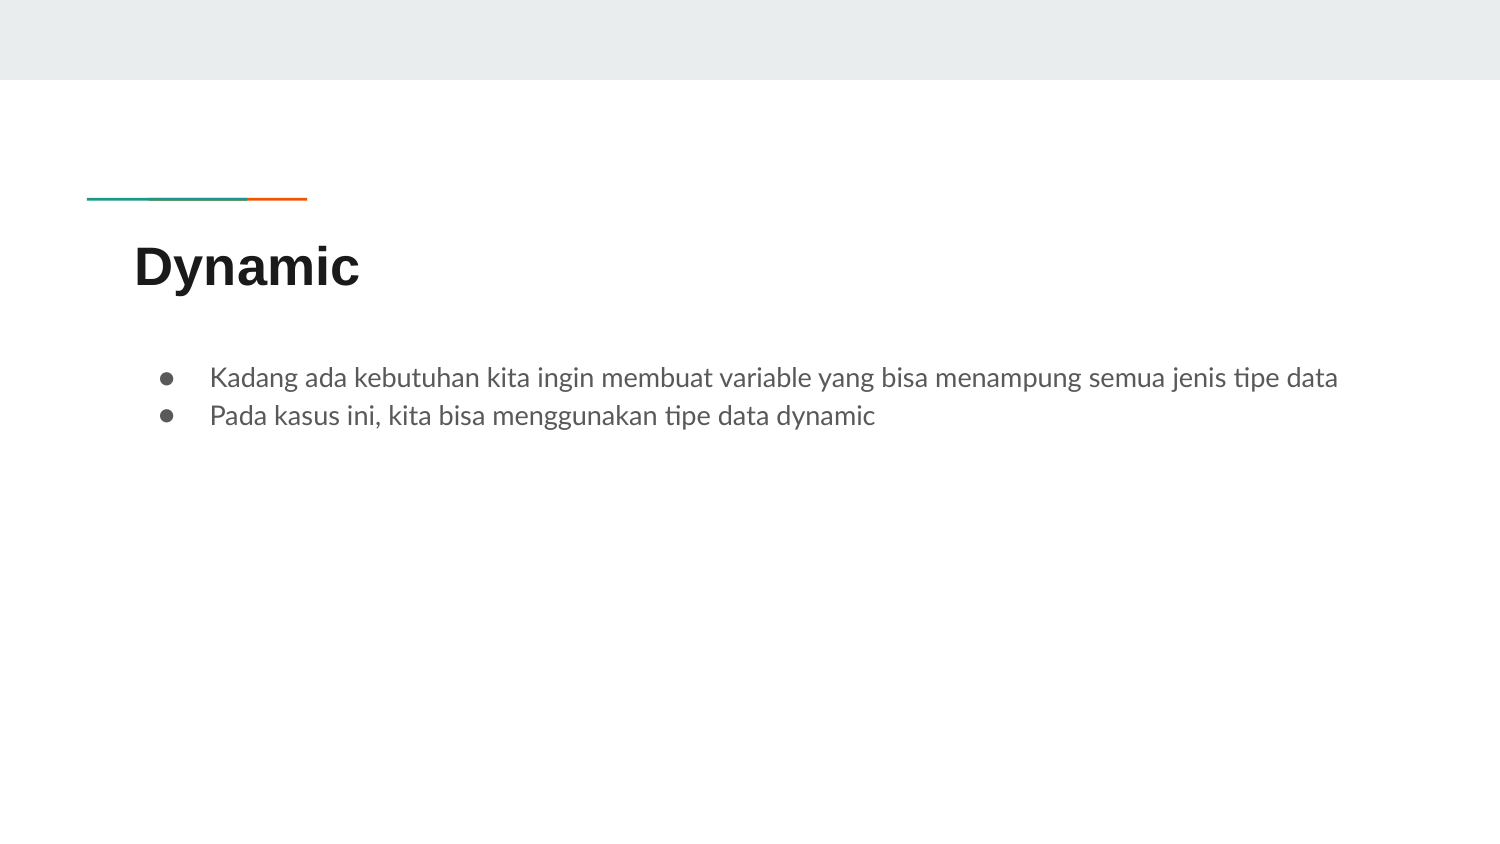

# Dynamic
Kadang ada kebutuhan kita ingin membuat variable yang bisa menampung semua jenis tipe data
Pada kasus ini, kita bisa menggunakan tipe data dynamic